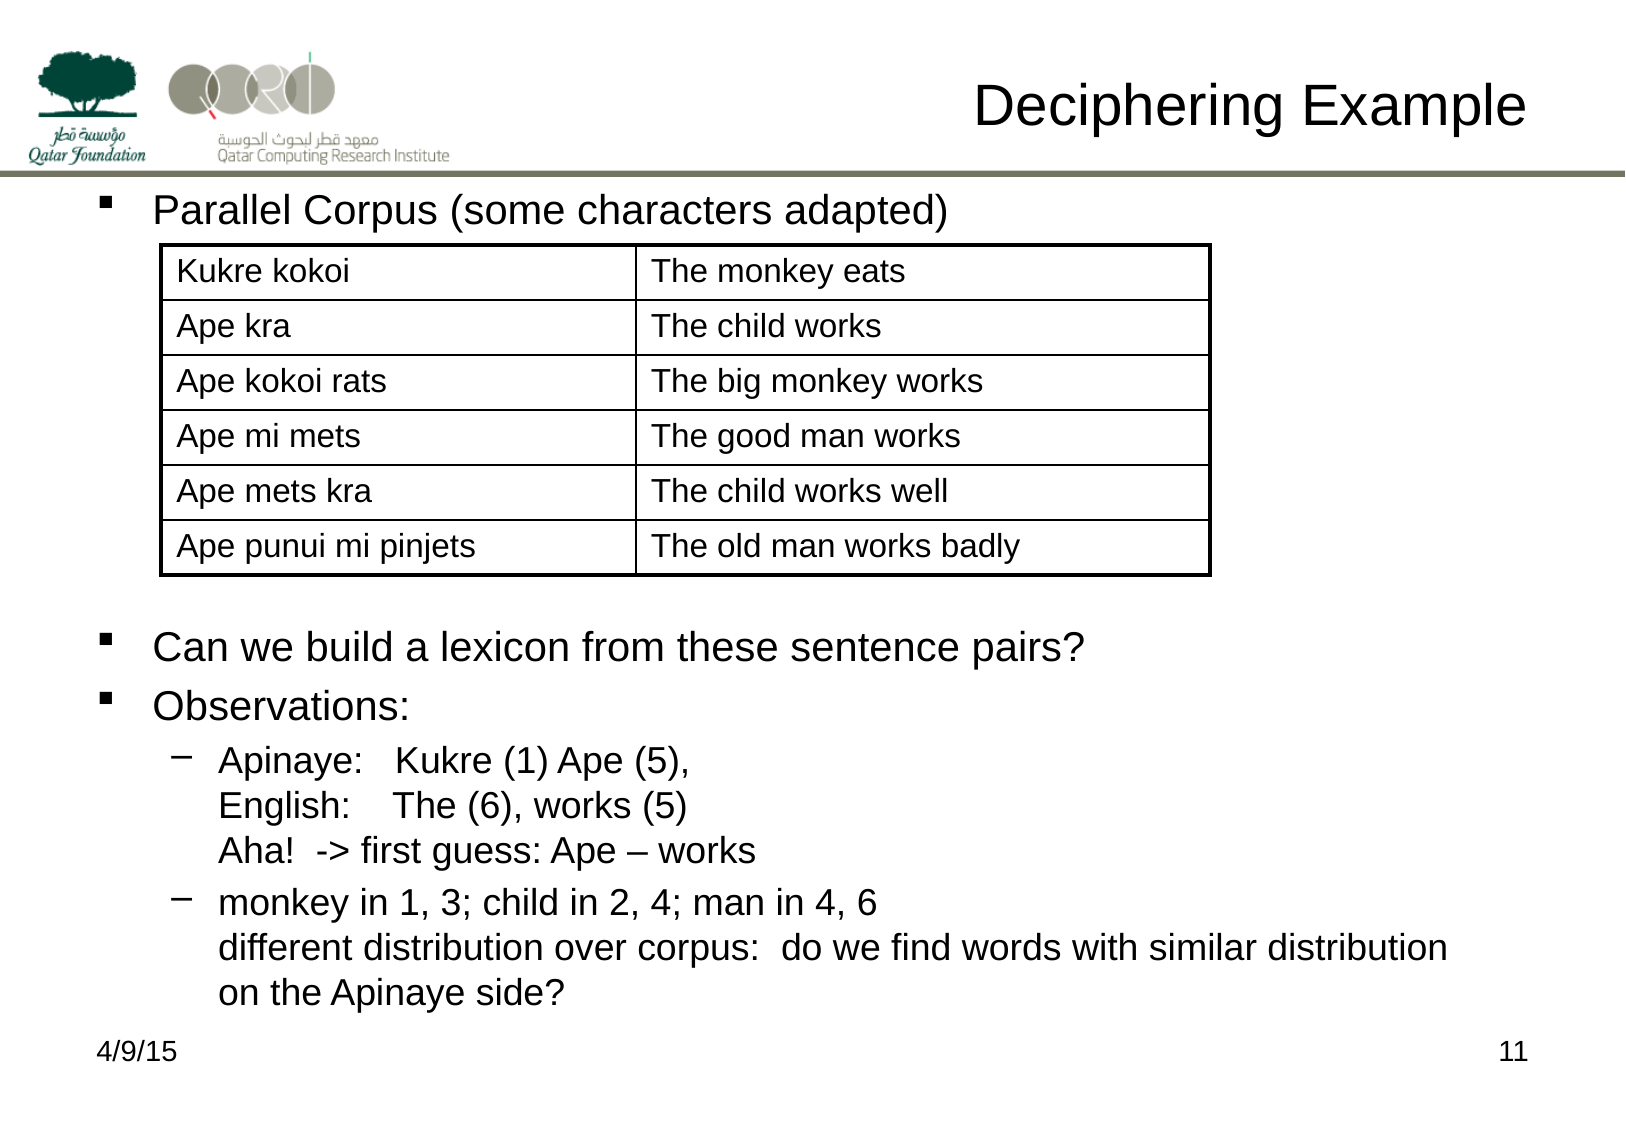

# Deciphering Example
Parallel Corpus (some characters adapted)

Can we build a lexicon from these sentence pairs?
Observations:
Apinaye:   Kukre (1) Ape (5),
English:    The (6), works (5)
Aha!  -> first guess: Ape – works
monkey in 1, 3; child in 2, 4; man in 4, 6
different distribution over corpus:  do we find words with similar distribution on the Apinaye side?
| Kukre kokoi | The monkey eats |
| --- | --- |
| Ape kra | The child works |
| Ape kokoi rats | The big monkey works |
| Ape mi mets | The good man works |
| Ape mets kra | The child works well |
| Ape punui mi pinjets | The old man works badly |
4/9/15
11